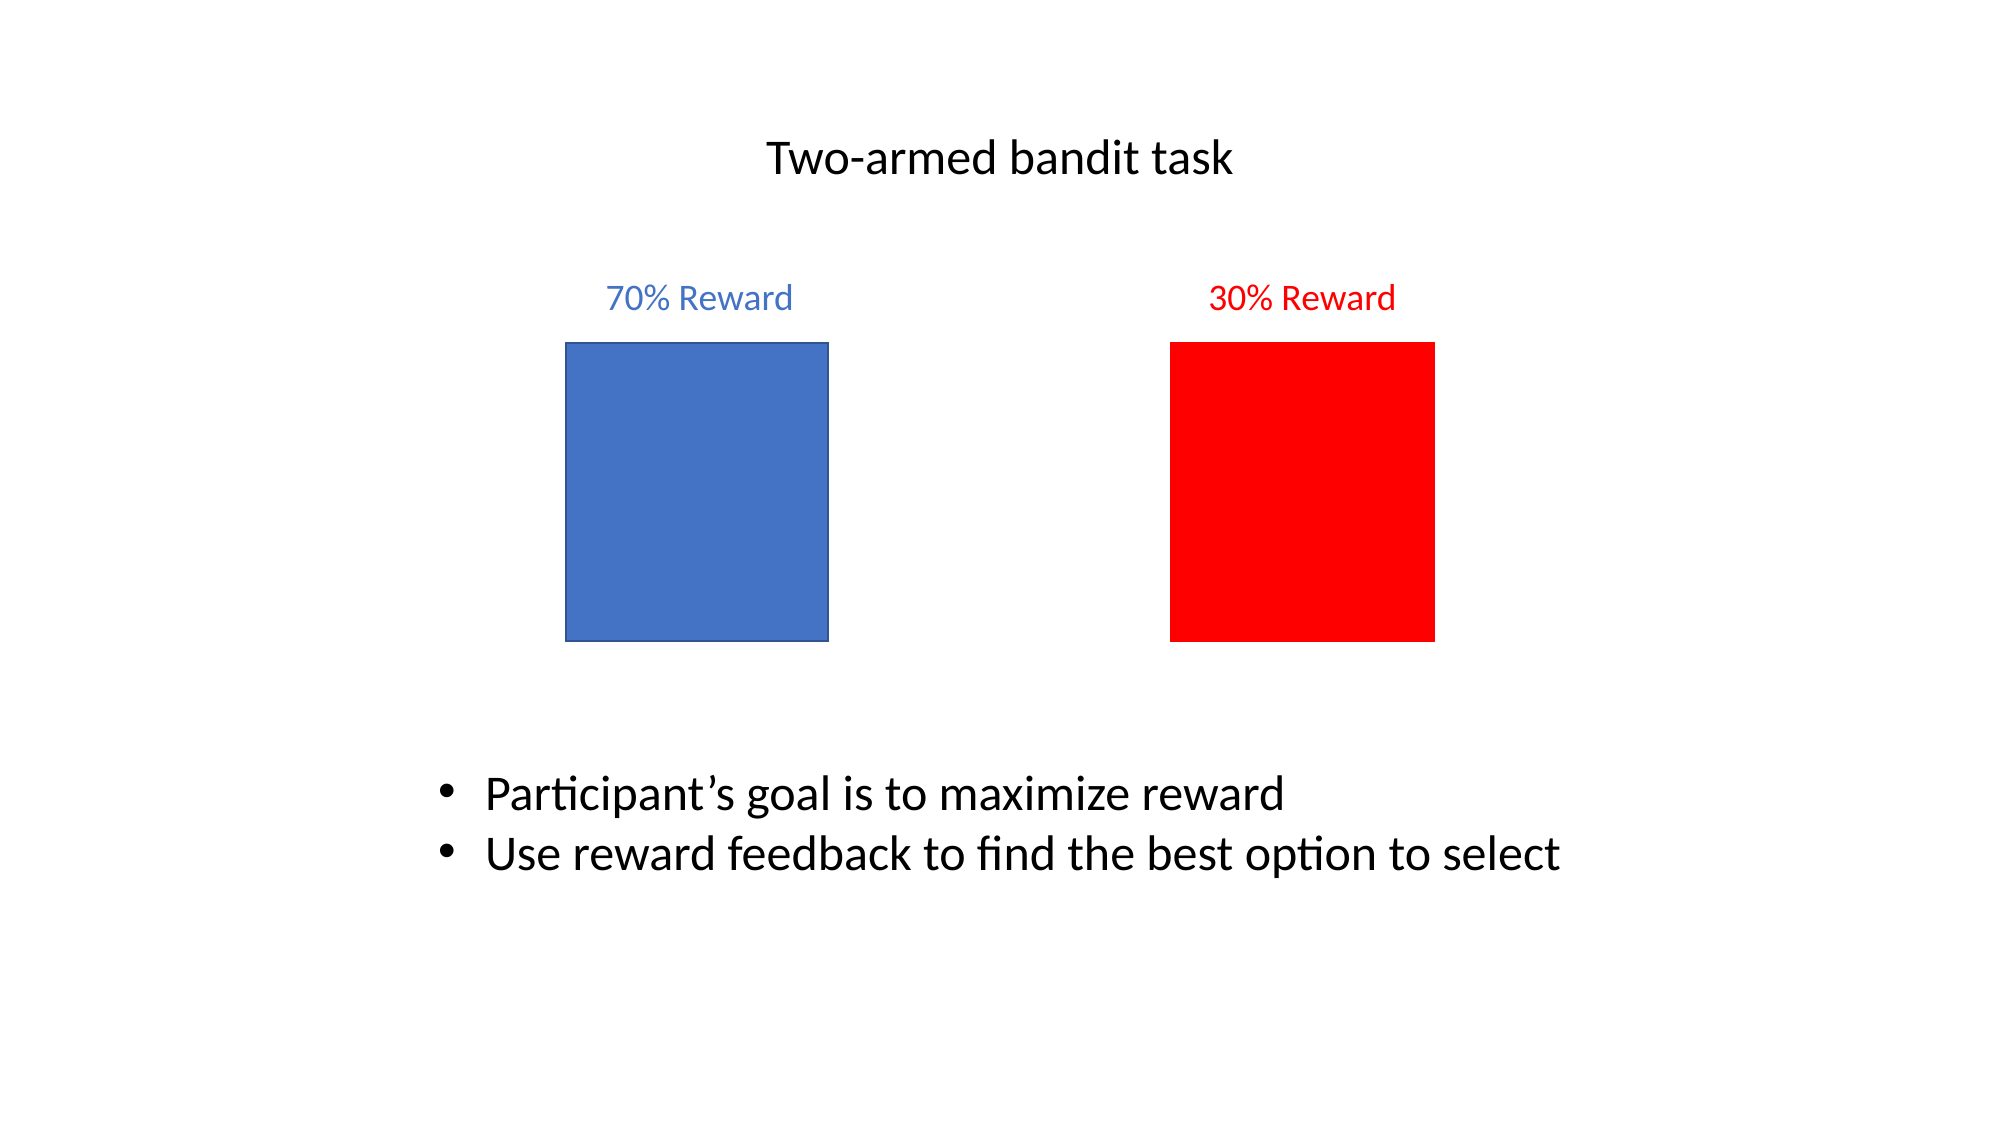

Two-armed bandit task
30% Reward
70% Reward

Participant’s goal is to maximize reward
Use reward feedback to find the best option to select